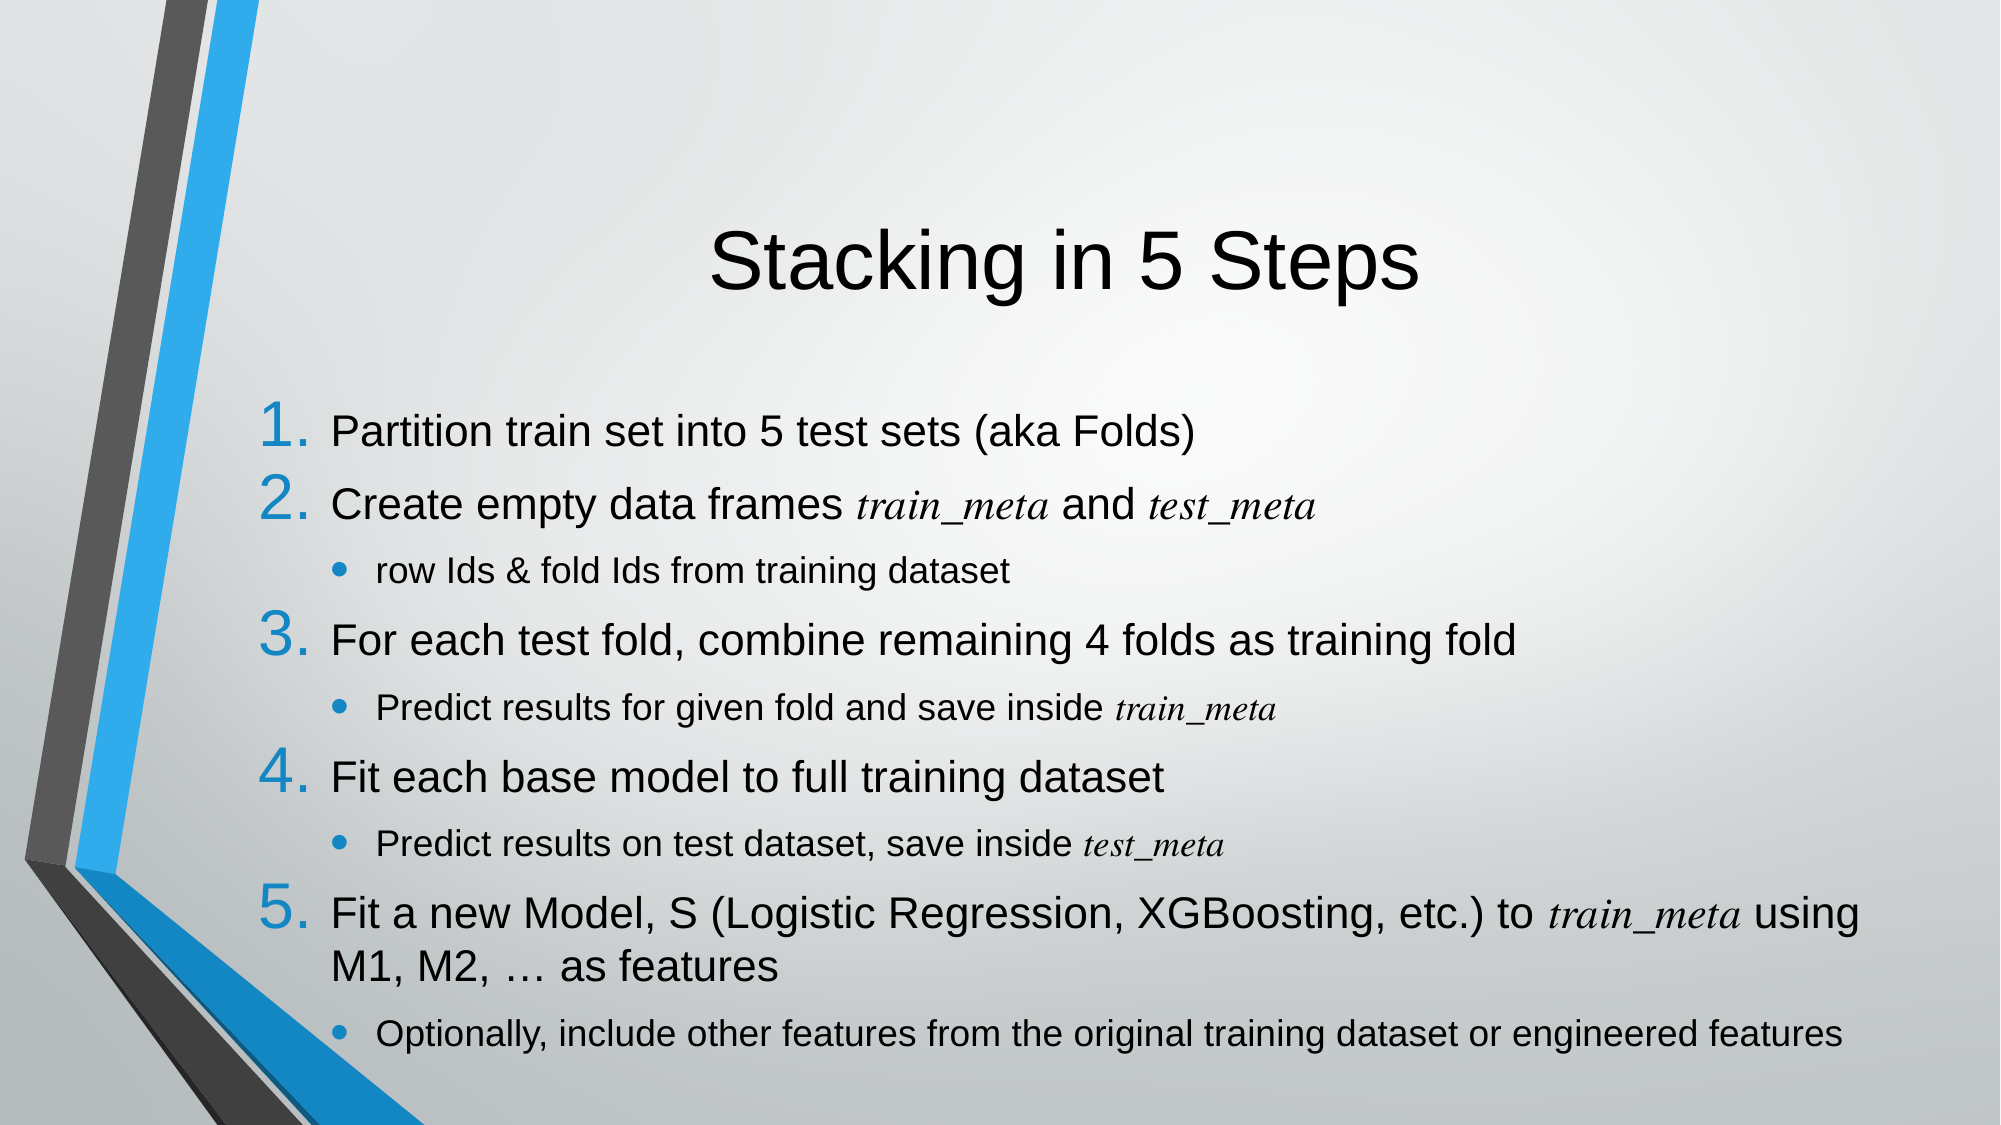

# Stacking in 5 Steps
Partition train set into 5 test sets (aka Folds)
Create empty data frames train_meta and test_meta
row Ids & fold Ids from training dataset
For each test fold, combine remaining 4 folds as training fold
Predict results for given fold and save inside train_meta
Fit each base model to full training dataset
Predict results on test dataset, save inside test_meta
Fit a new Model, S (Logistic Regression, XGBoosting, etc.) to train_meta using M1, M2, … as features
Optionally, include other features from the original training dataset or engineered features